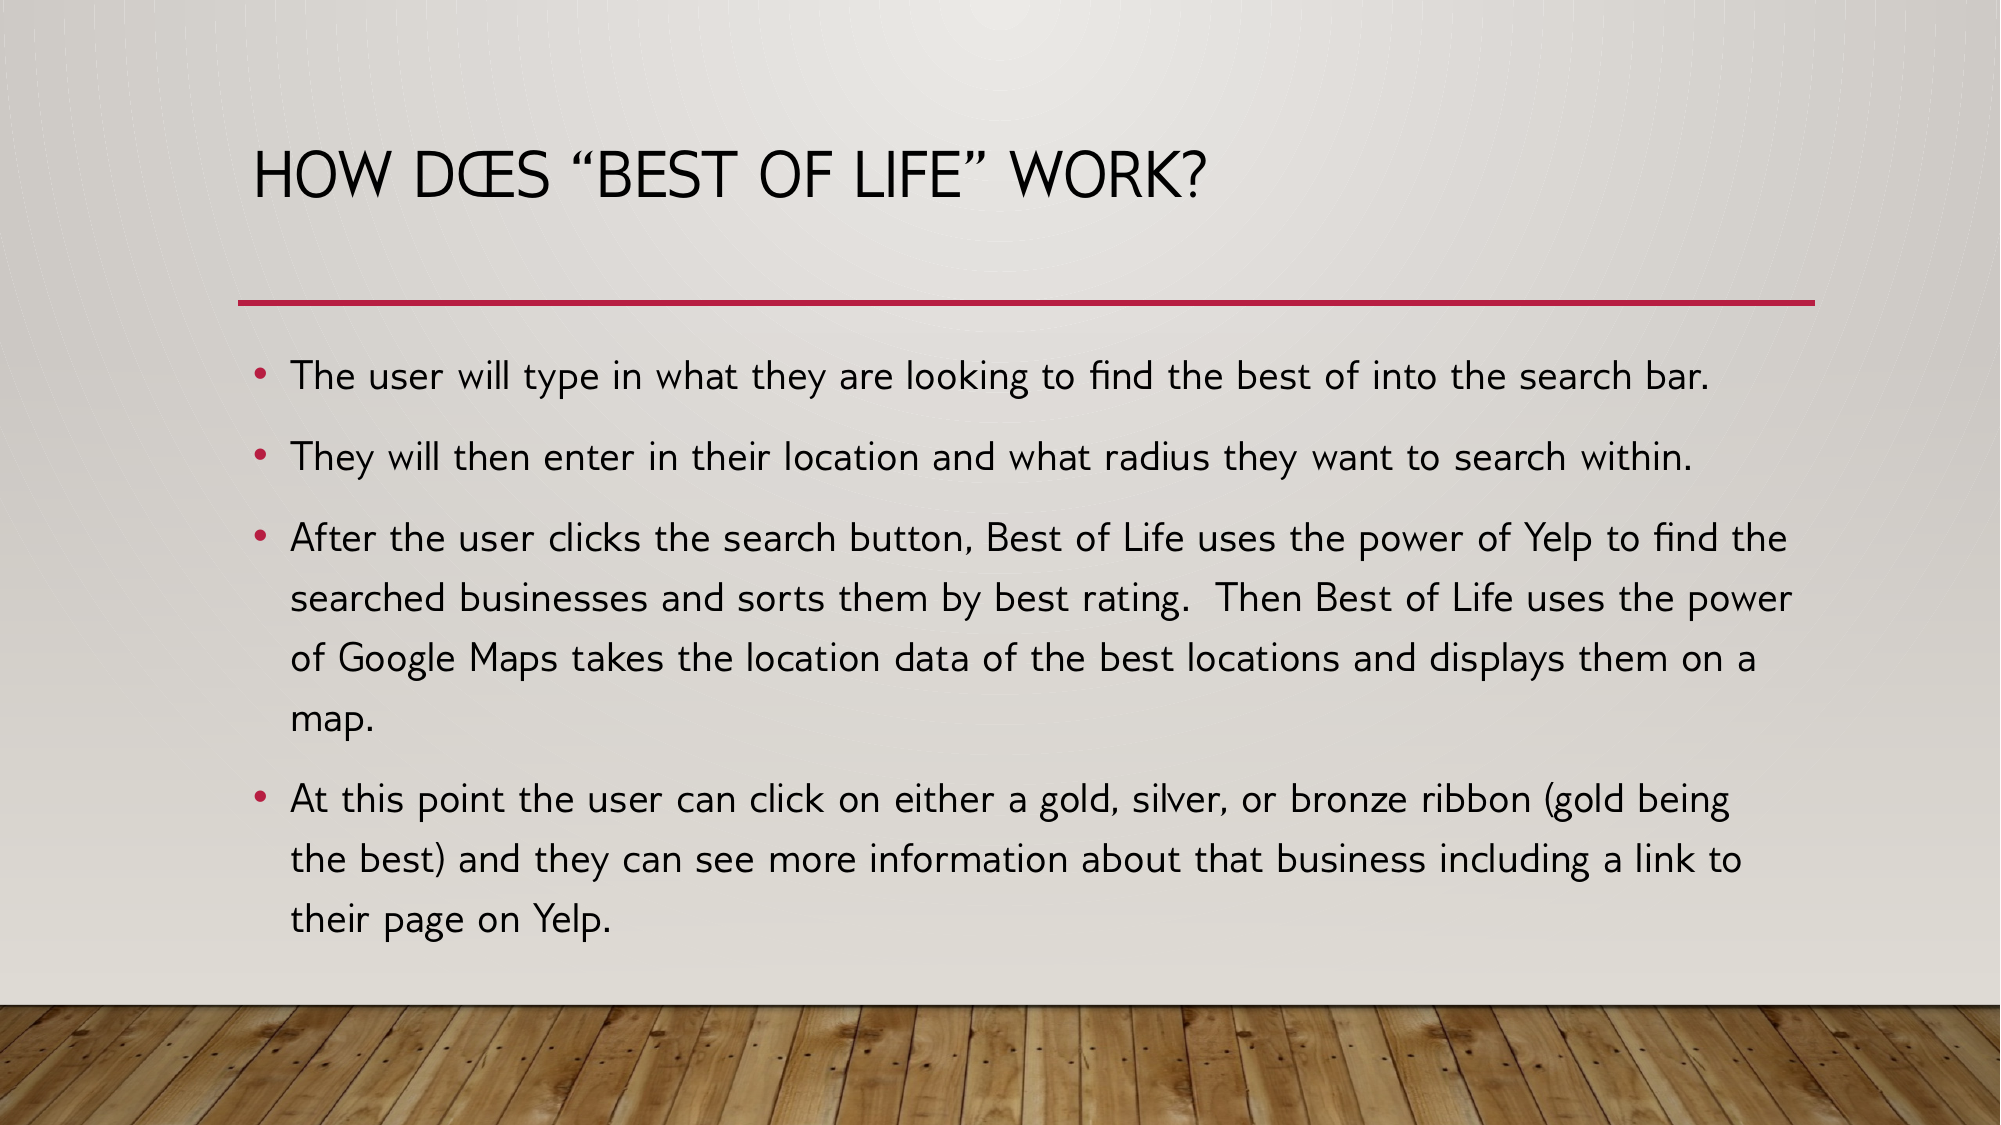

# How does “best of life” work?
The user will type in what they are looking to find the best of into the search bar.
They will then enter in their location and what radius they want to search within.
After the user clicks the search button, Best of Life uses the power of Yelp to find the searched businesses and sorts them by best rating.  Then Best of Life uses the power of Google Maps takes the location data of the best locations and displays them on a map.
At this point the user can click on either a gold, silver, or bronze ribbon (gold being the best) and they can see more information about that business including a link to their page on Yelp.